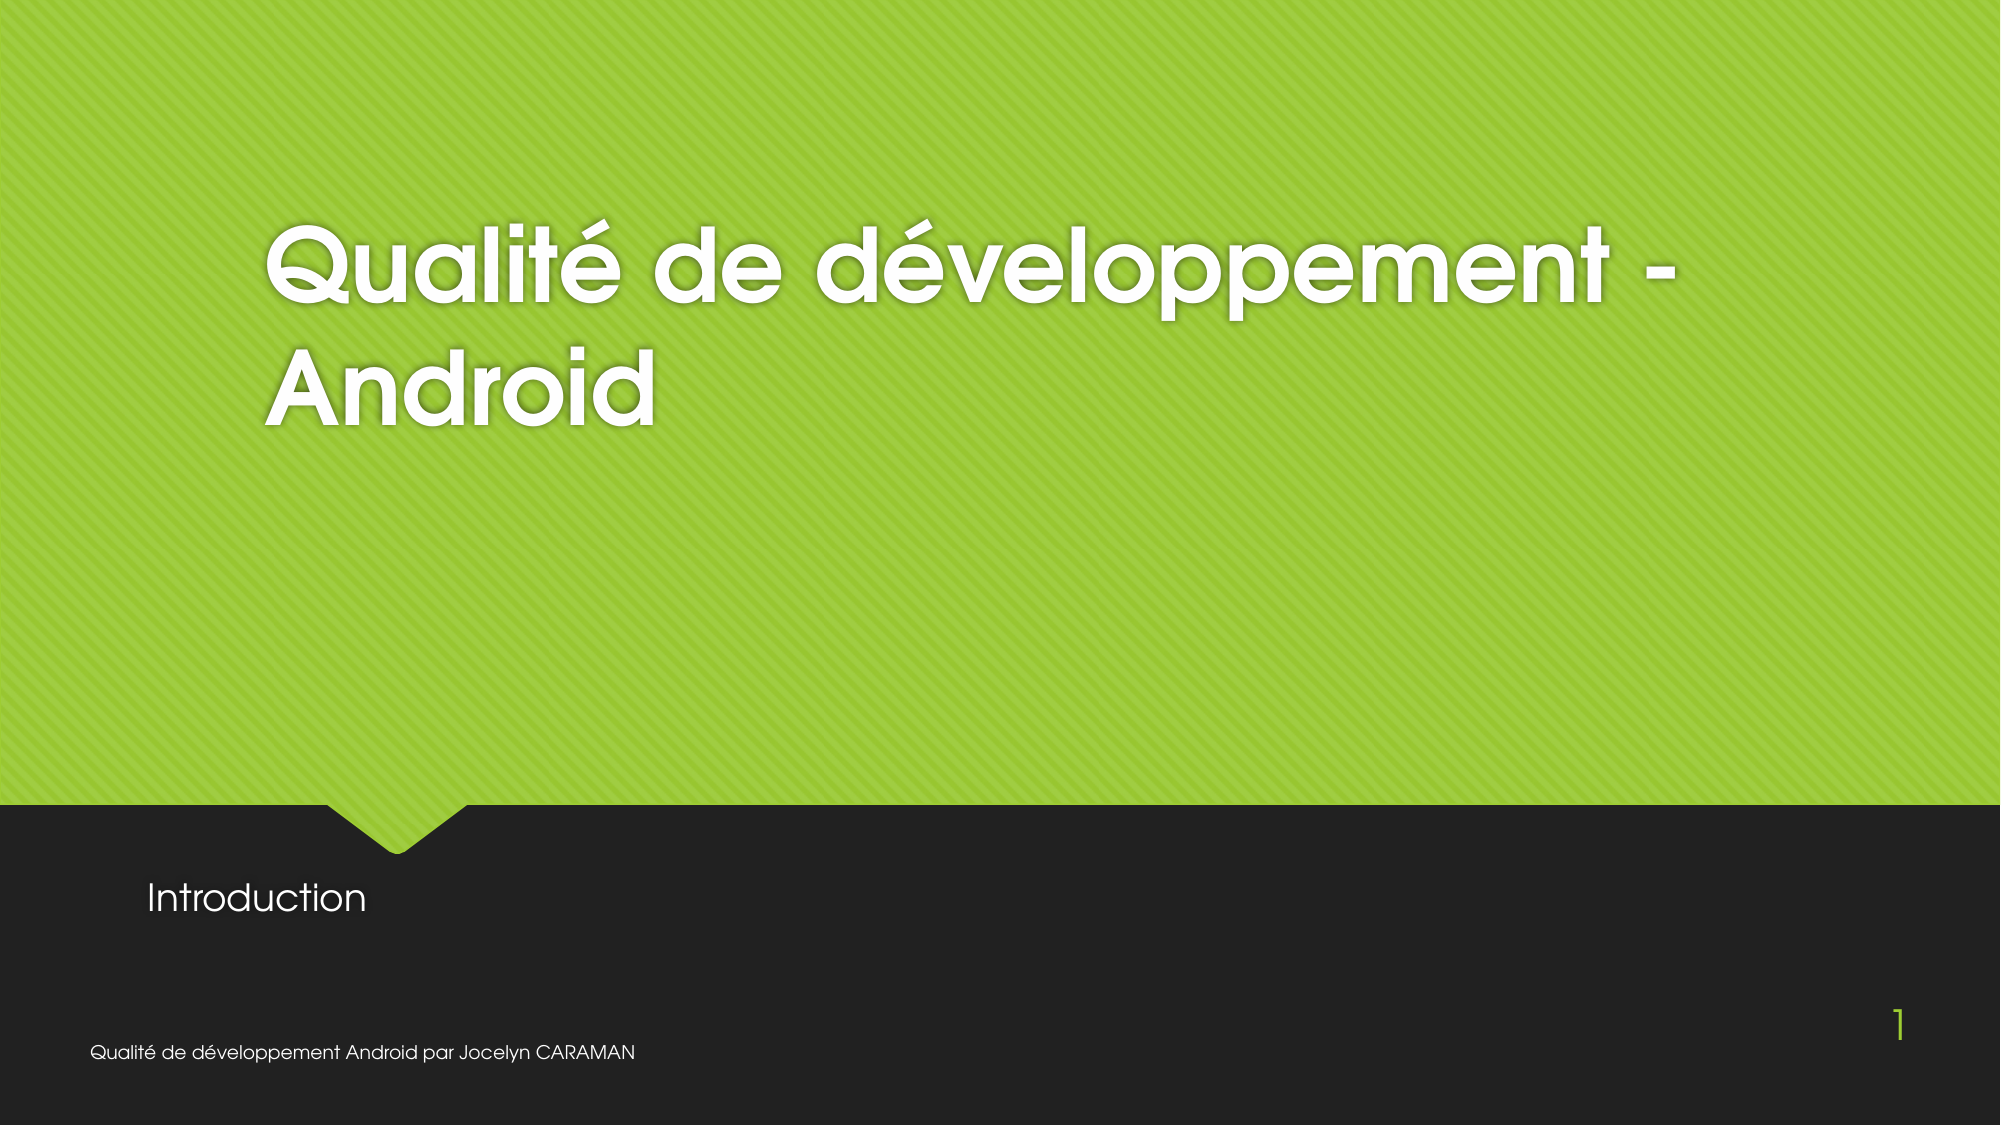

# Qualité de développement - Android
Introduction
1
Qualité de développement Android par Jocelyn CARAMAN